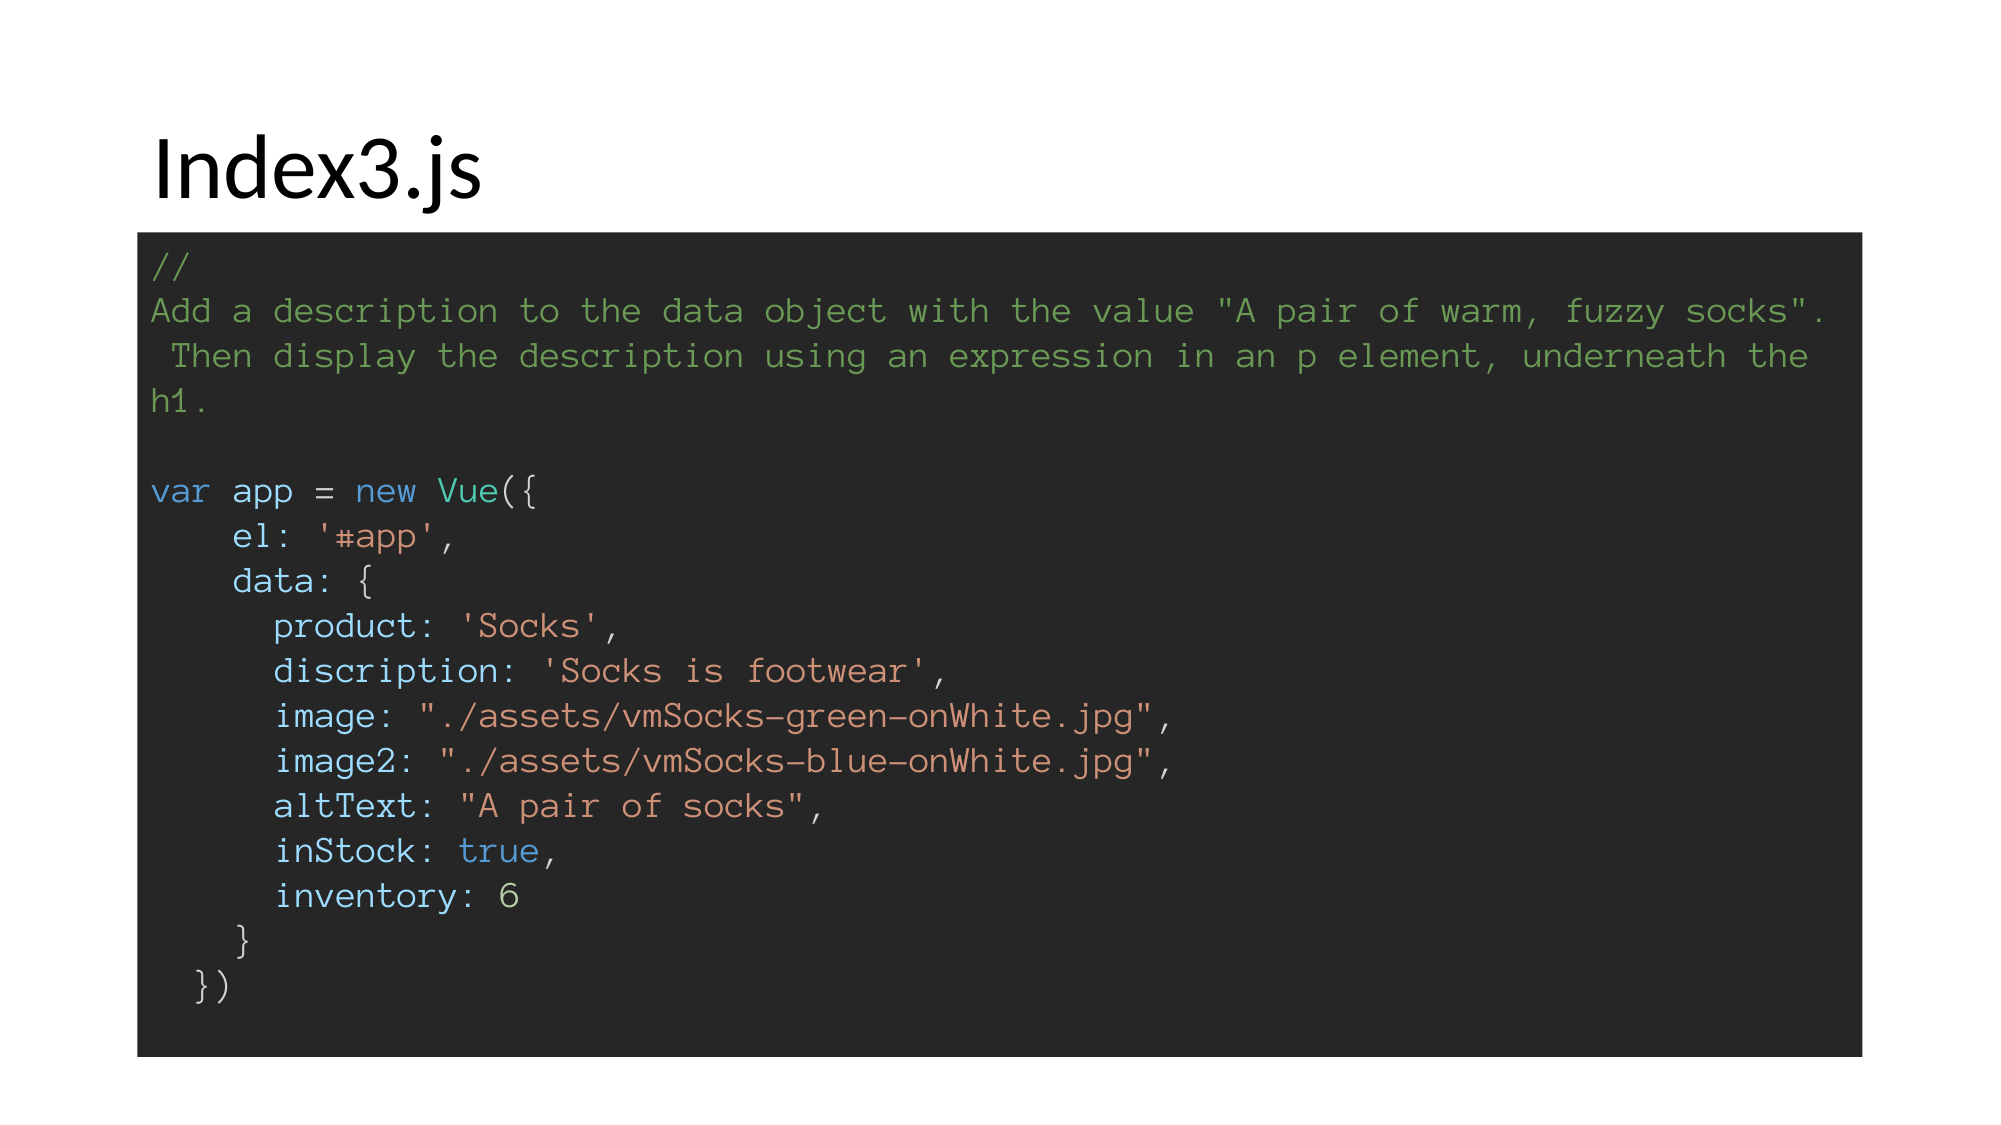

# Index3.js
//Add a description to the data object with the value "A pair of warm, fuzzy socks". Then display the description using an expression in an p element, underneath the h1.
var app = new Vue({
    el: '#app',
    data: {
      product: 'Socks',
      discription: 'Socks is footwear',
      image: "./assets/vmSocks-green-onWhite.jpg",
      image2: "./assets/vmSocks-blue-onWhite.jpg",
      altText: "A pair of socks",
      inStock: true,
      inventory: 6
    }
  })